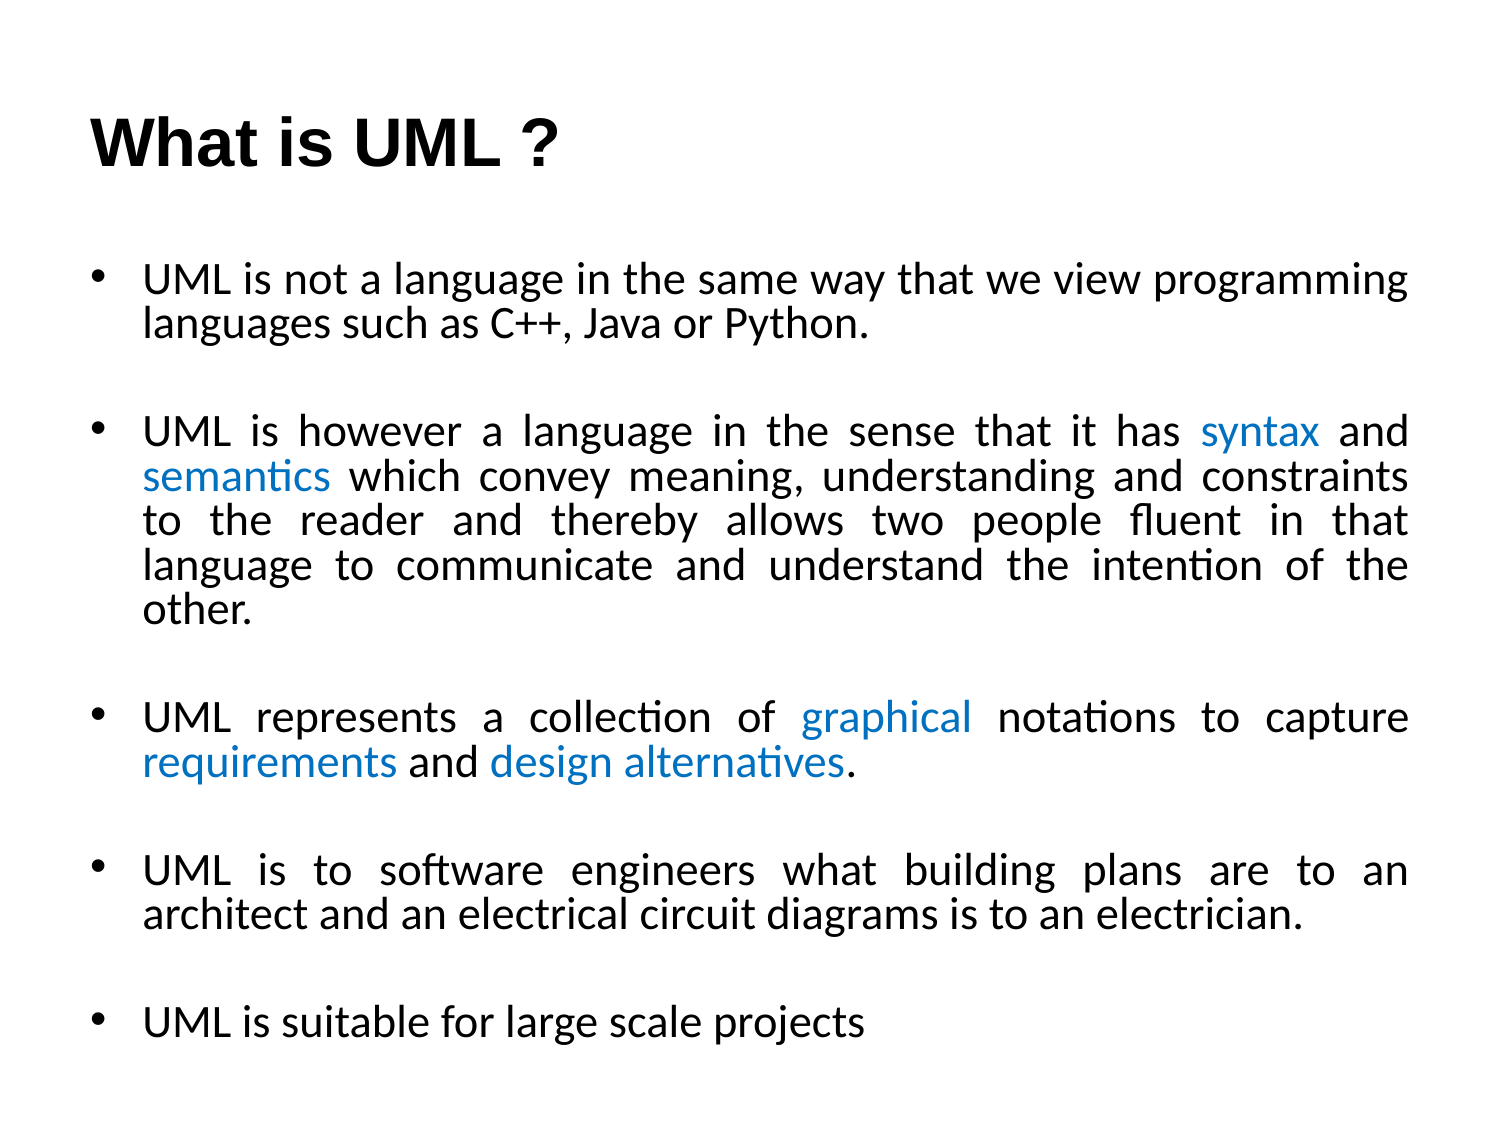

# What is UML ?

UML is not a language in the same way that we view programming languages such as C++, Java or Python.

UML is however a language in the sense that it has syntax and semantics which convey meaning, understanding and constraints to the reader and thereby allows two people fluent in that language to communicate and understand the intention of the other.

UML represents a collection of graphical notations to capture requirements and design alternatives.

UML is to software engineers what building plans are to an architect and an electrical circuit diagrams is to an electrician.

UML is suitable for large scale projects